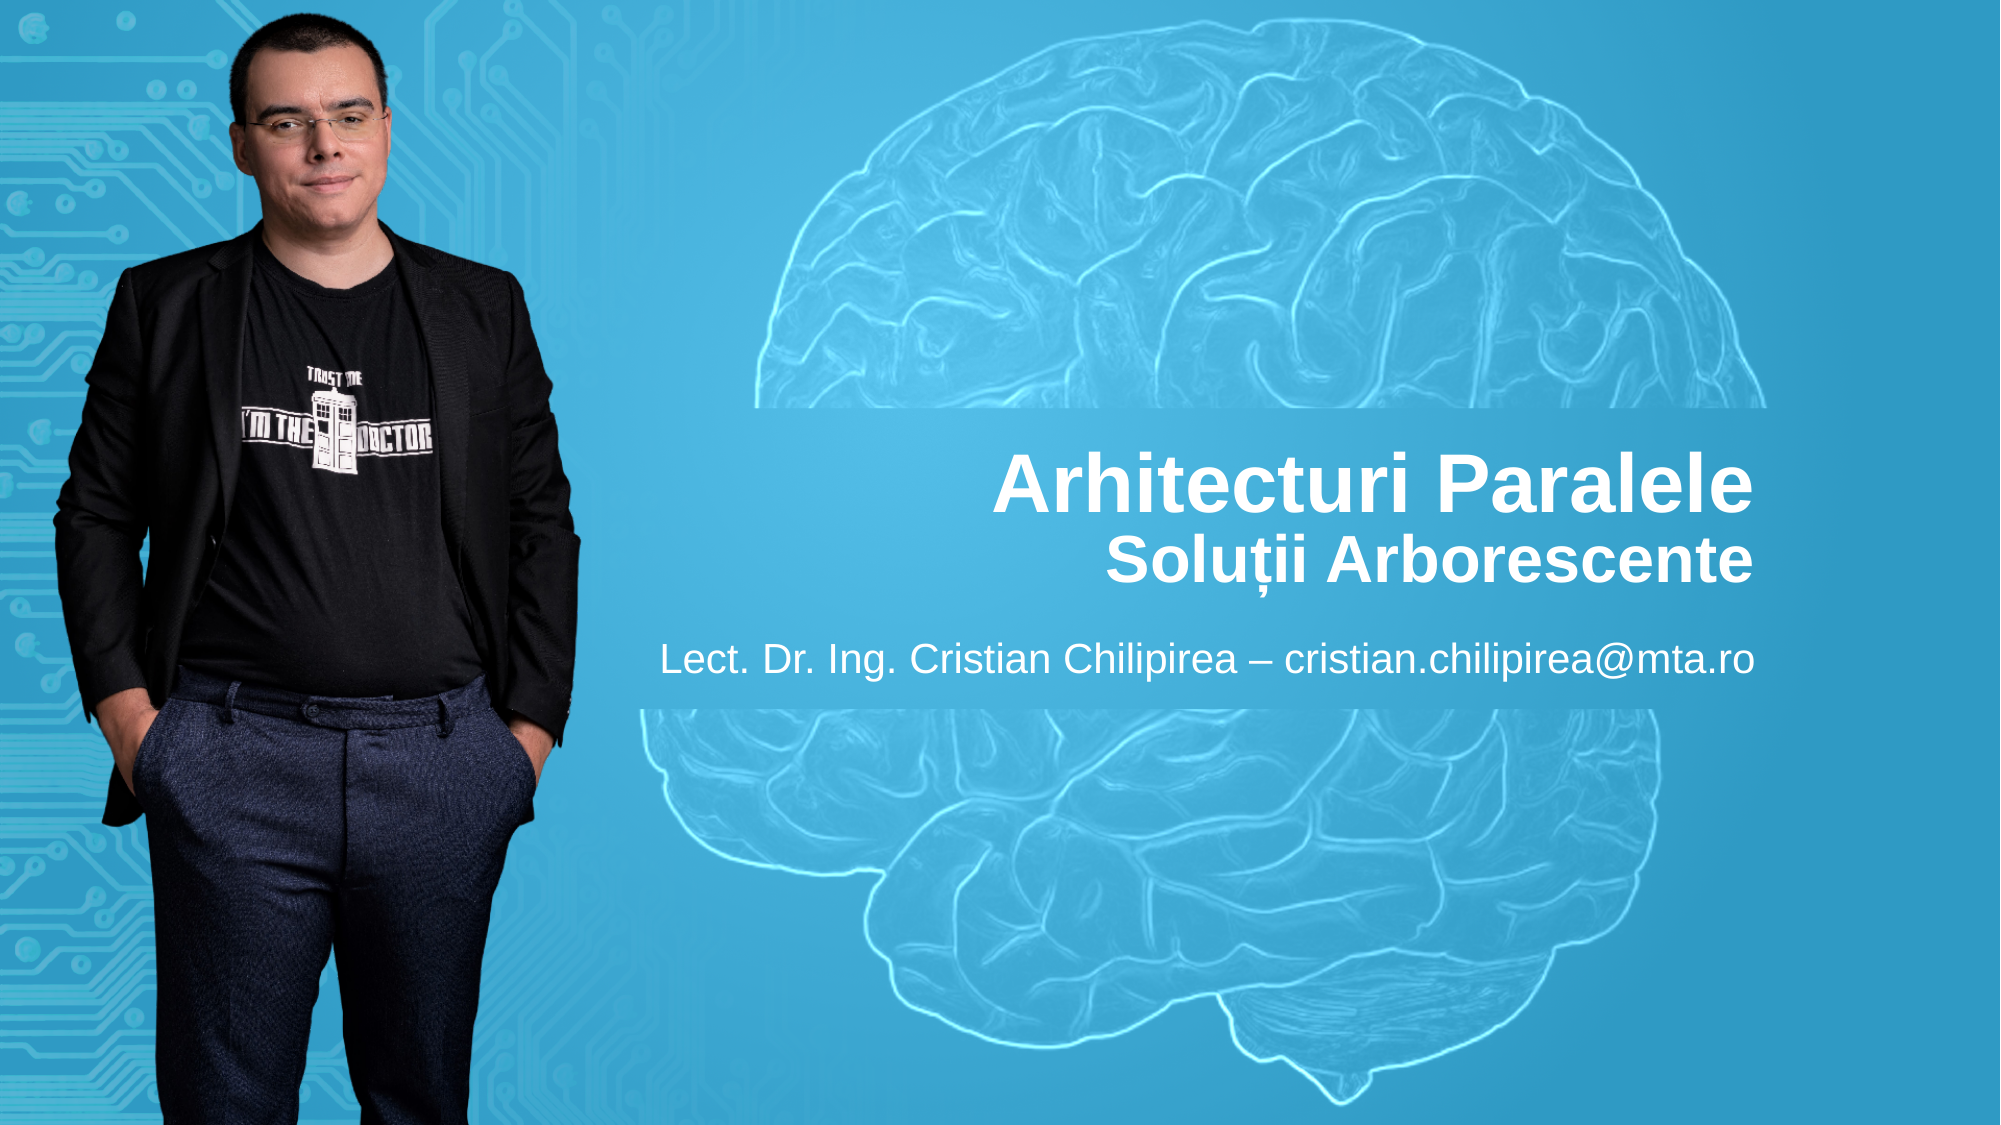

# Arhitecturi Paralele Soluții Arborescente
Lect. Dr. Ing. Cristian Chilipirea – cristian.chilipirea@mta.ro